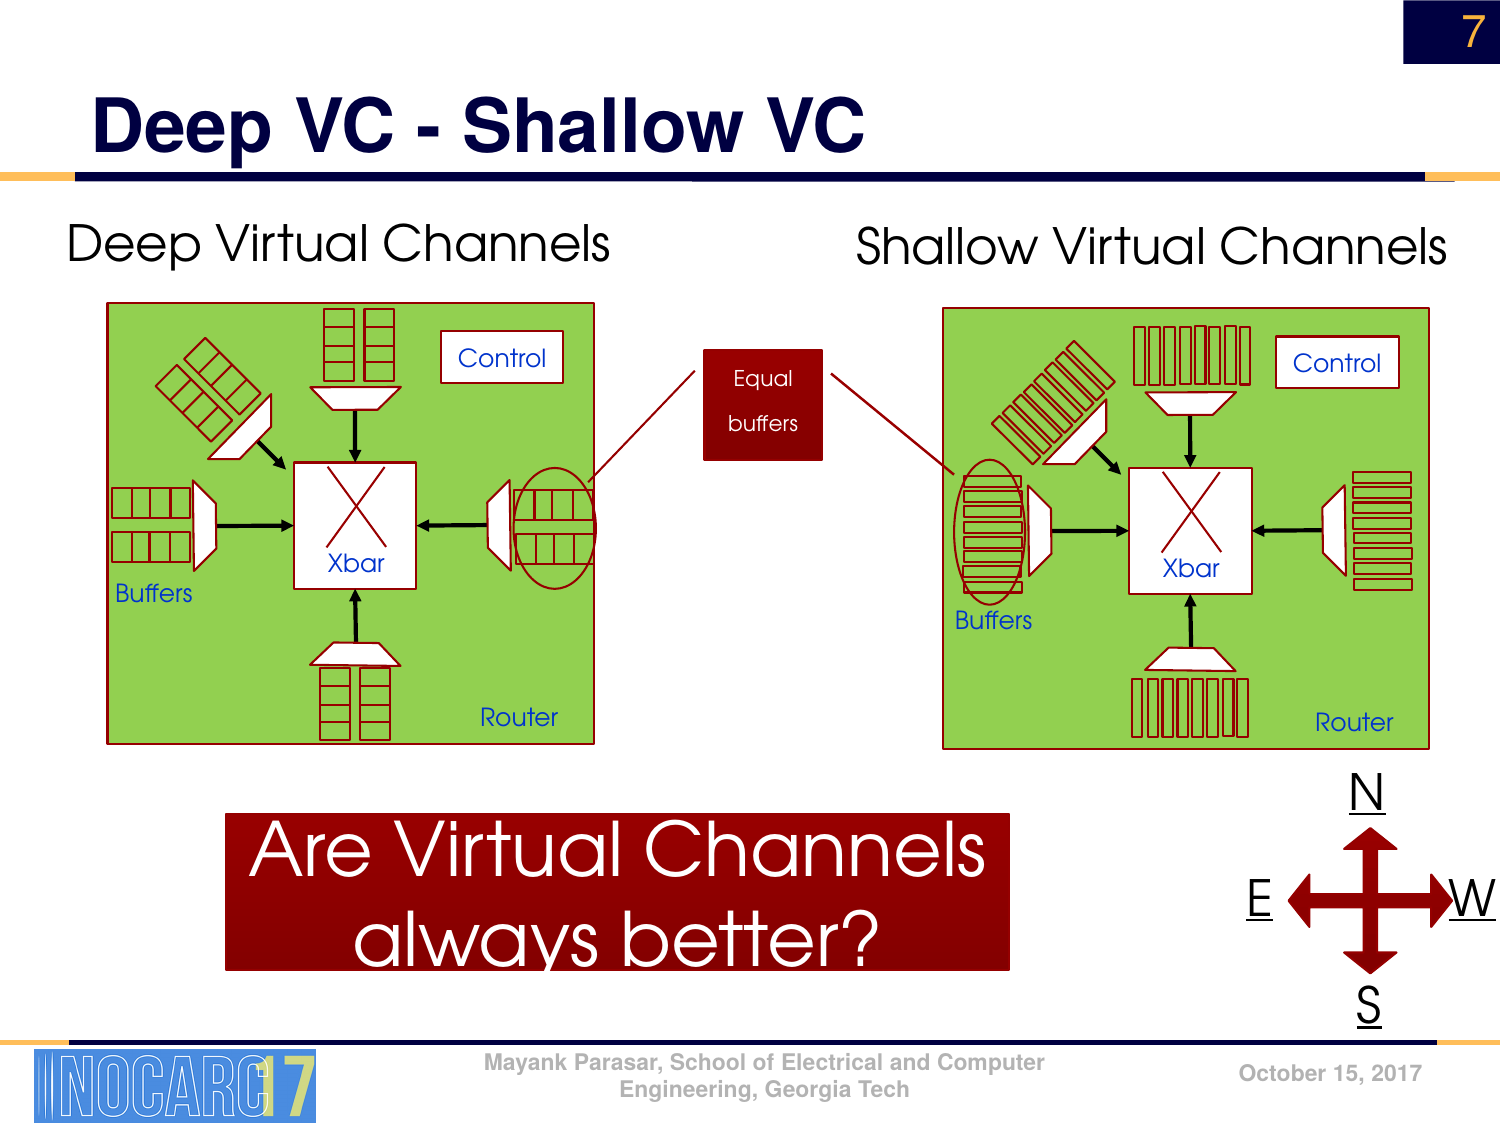

7
# Deep VC - Shallow VC
Deep Virtual Channels
Shallow Virtual Channels

Control

Xbar
Buffers

Router

Buffers

Control

Xbar
Buffers

Router

Buffers

Equal buffers

N
Are Virtual Channels always better?

E
W
S
October 15, 2017
Mayank Parasar, School of Electrical and Computer Engineering, Georgia Tech